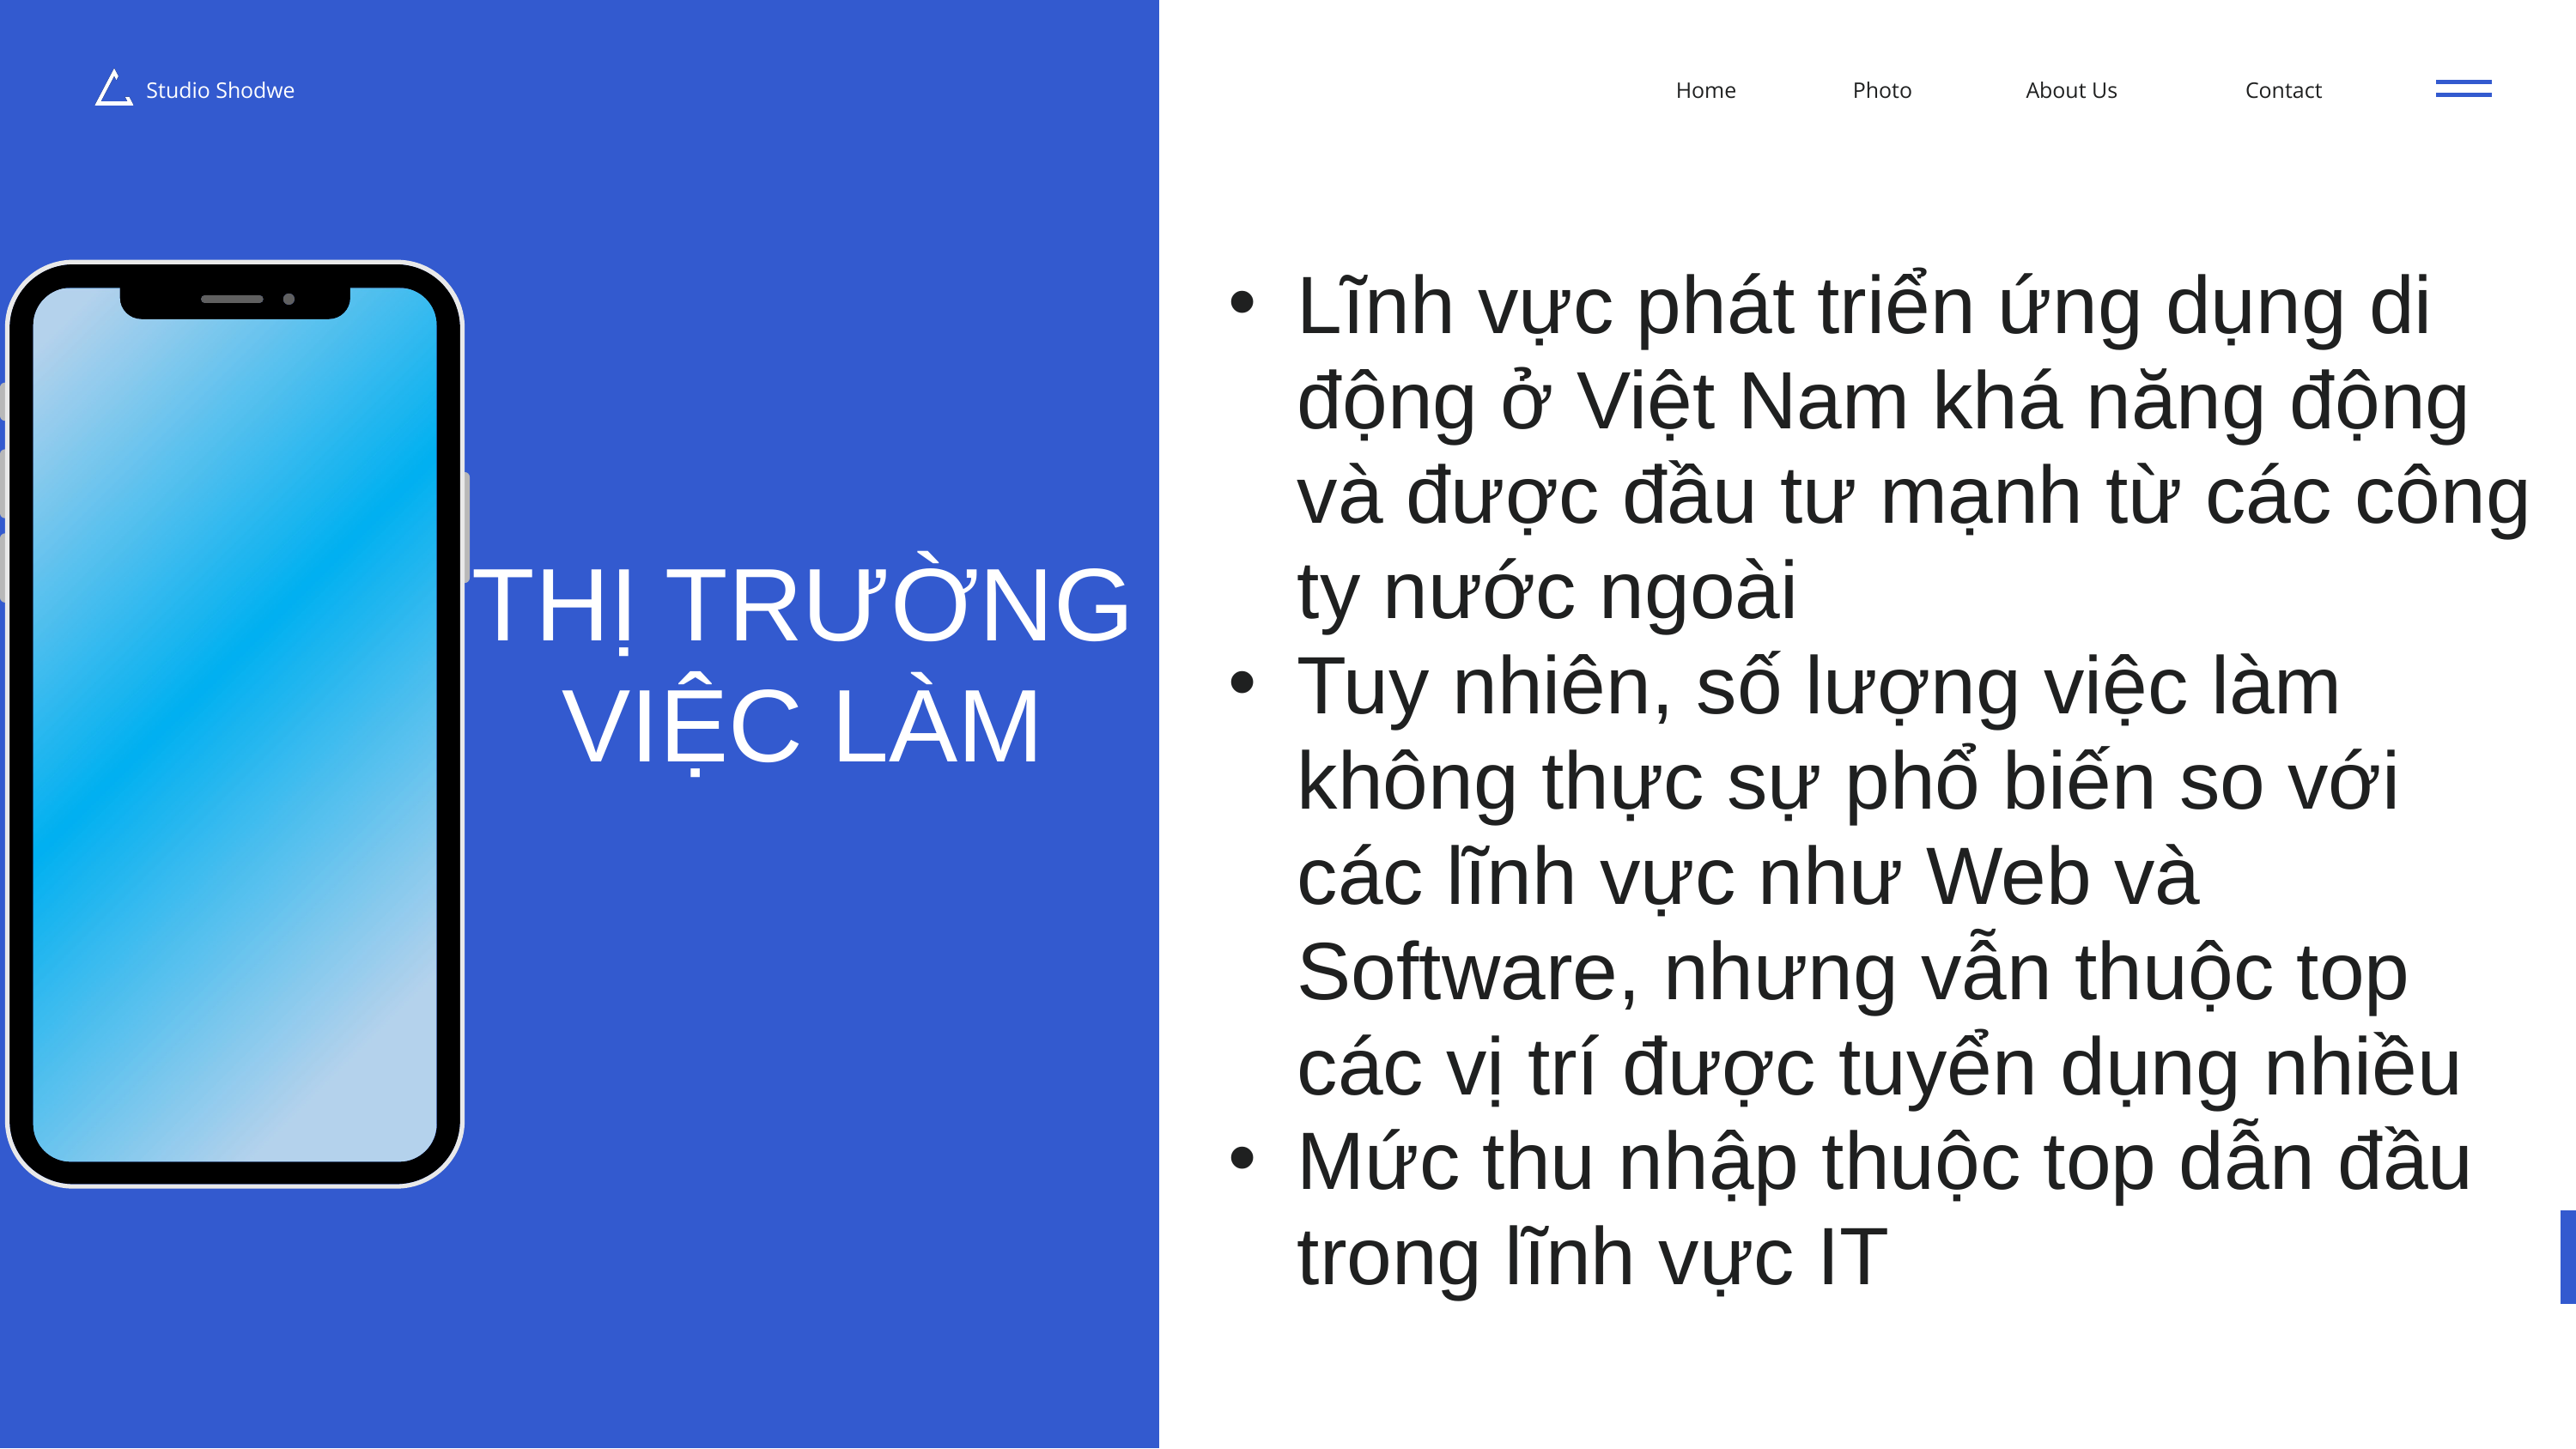

Studio Shodwe
Home
Photo
About Us
Contact

Lĩnh vực phát triển ứng dụng di động ở Việt Nam khá năng động và được đầu tư mạnh từ các công ty nước ngoài
Tuy nhiên, số lượng việc làm không thực sự phổ biến so với các lĩnh vực như Web và Software, nhưng vẫn thuộc top các vị trí được tuyển dụng nhiều
Mức thu nhập thuộc top dẫn đầu trong lĩnh vực IT

THỊ TRƯỜNG VIỆC LÀM